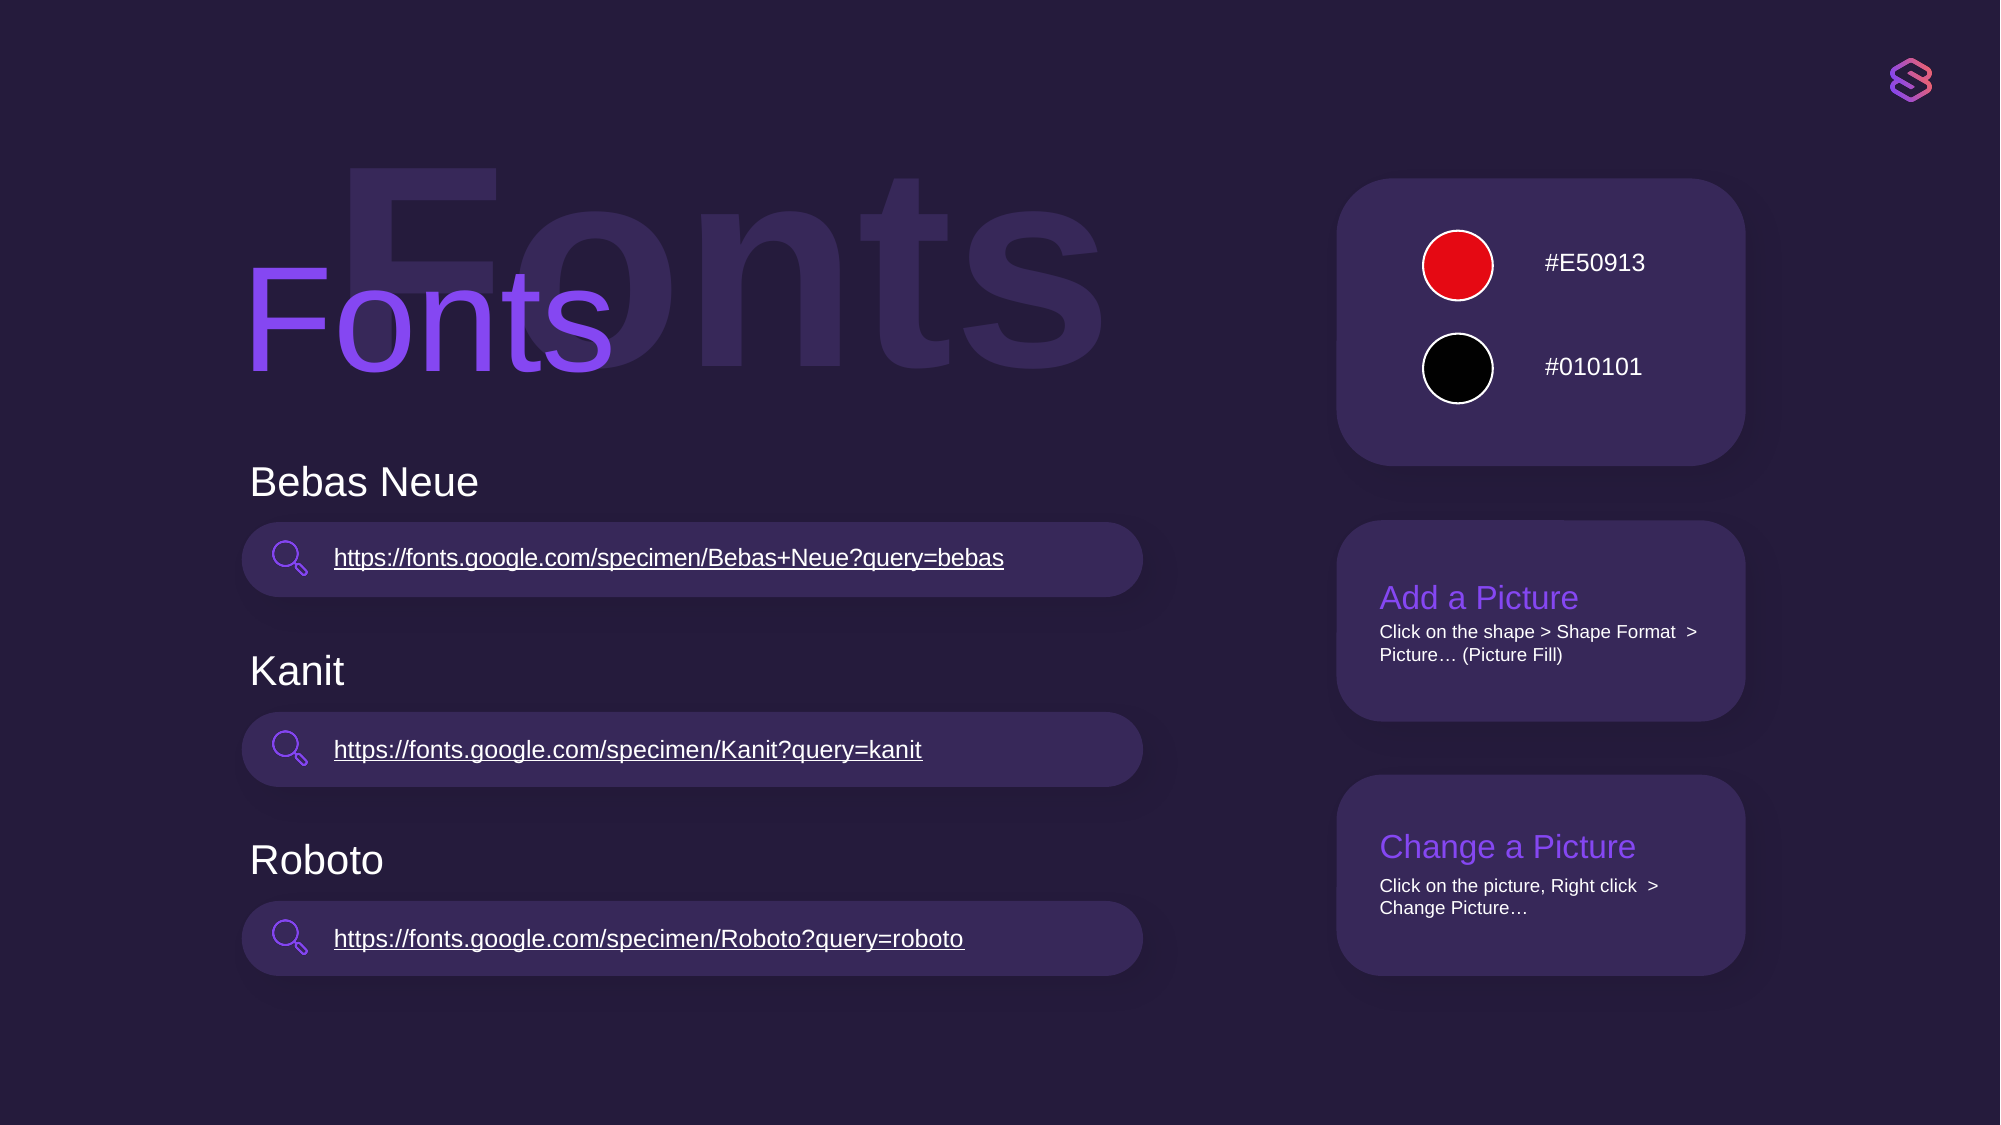

#E50913

#010101
Bebas Neue
https://fonts.google.com/specimen/Bebas+Neue?query=bebas
Kanit
https://fonts.google.com/specimen/Kanit?query=kanit
Roboto
https://fonts.google.com/specimen/Roboto?query=roboto